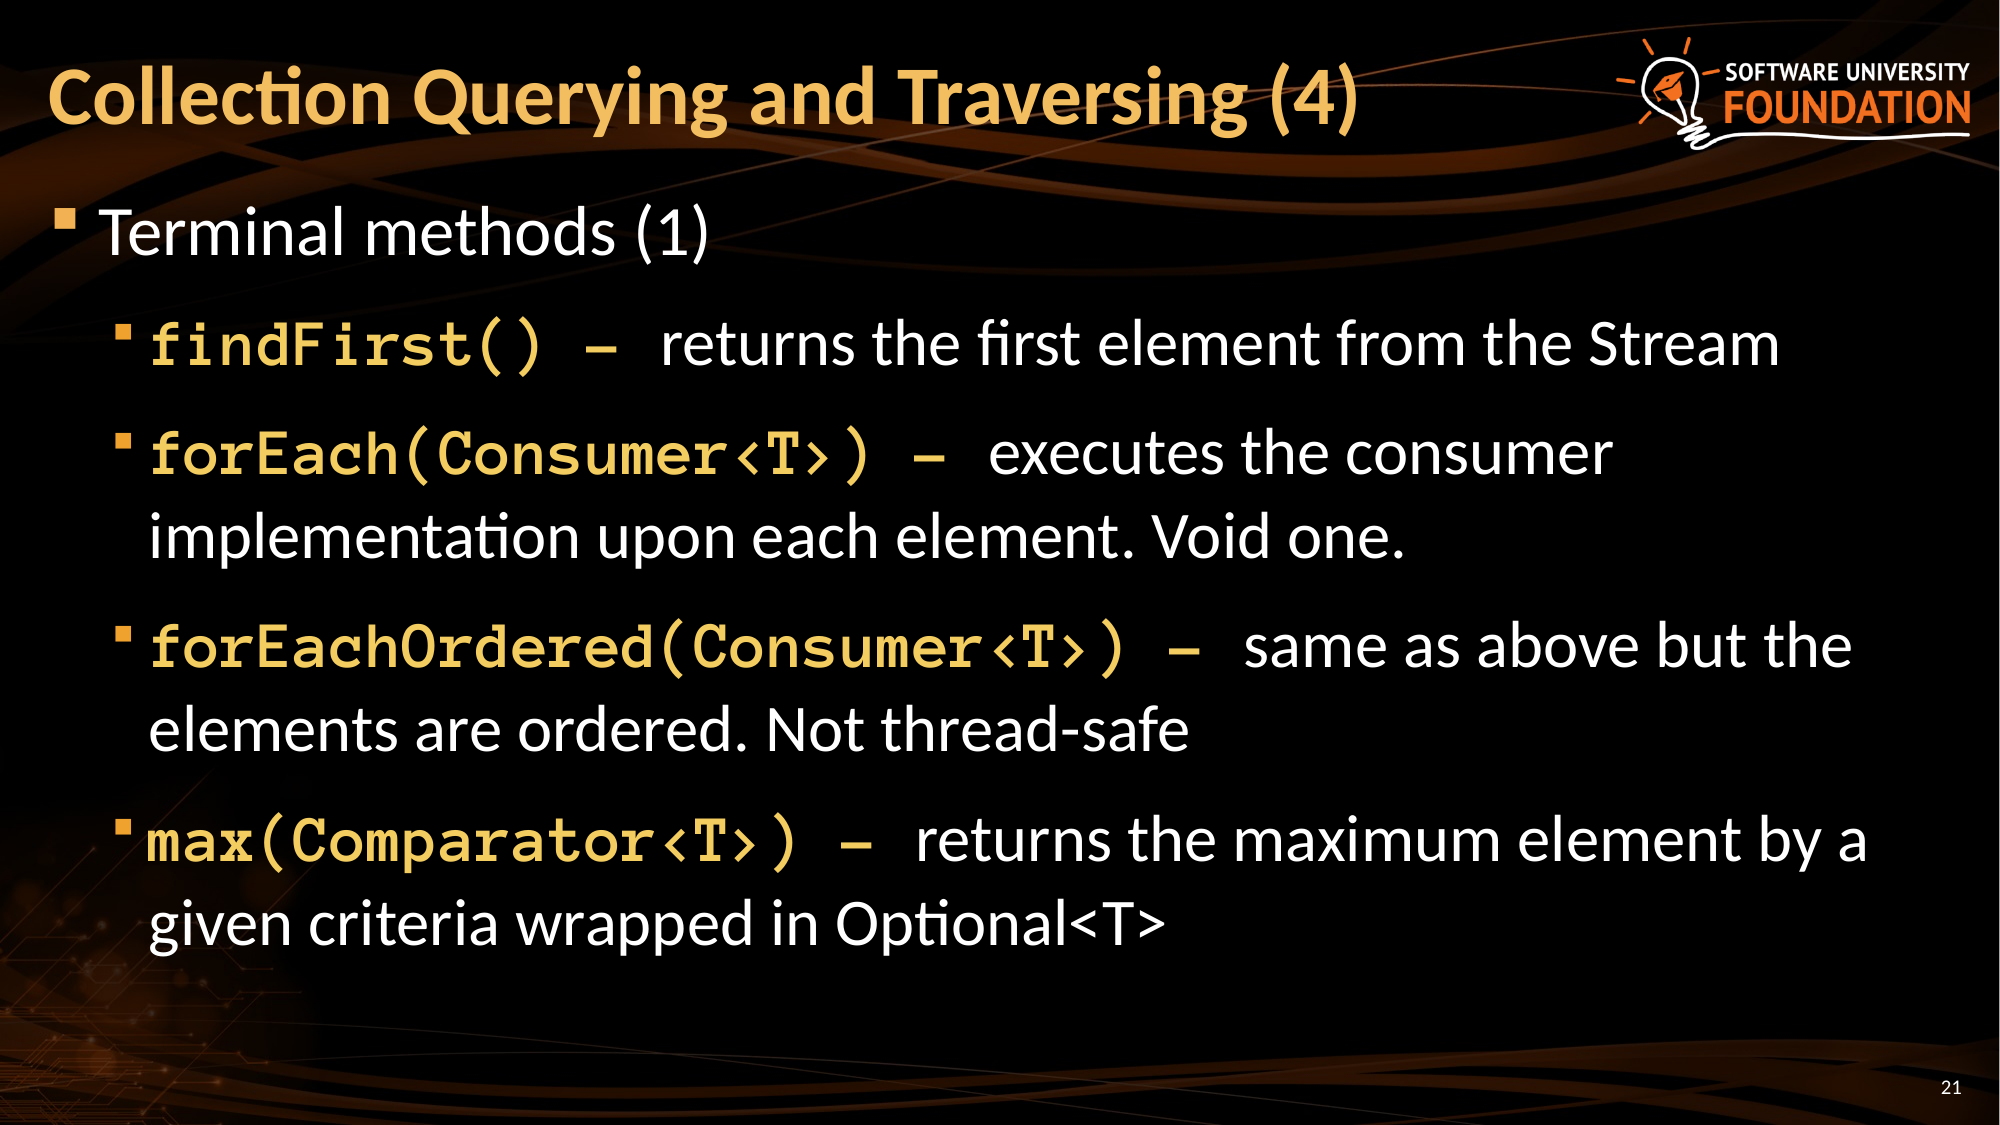

# Collection Querying and Traversing (4)
Terminal methods (1)
findFirst() – returns the first element from the Stream
forEach(Consumer<T>) – executes the consumer implementation upon each element. Void one.
forEachOrdered(Consumer<T>) – same as above but the elements are ordered. Not thread-safe
max(Comparator<T>) – returns the maximum element by a given criteria wrapped in Optional<T>

21